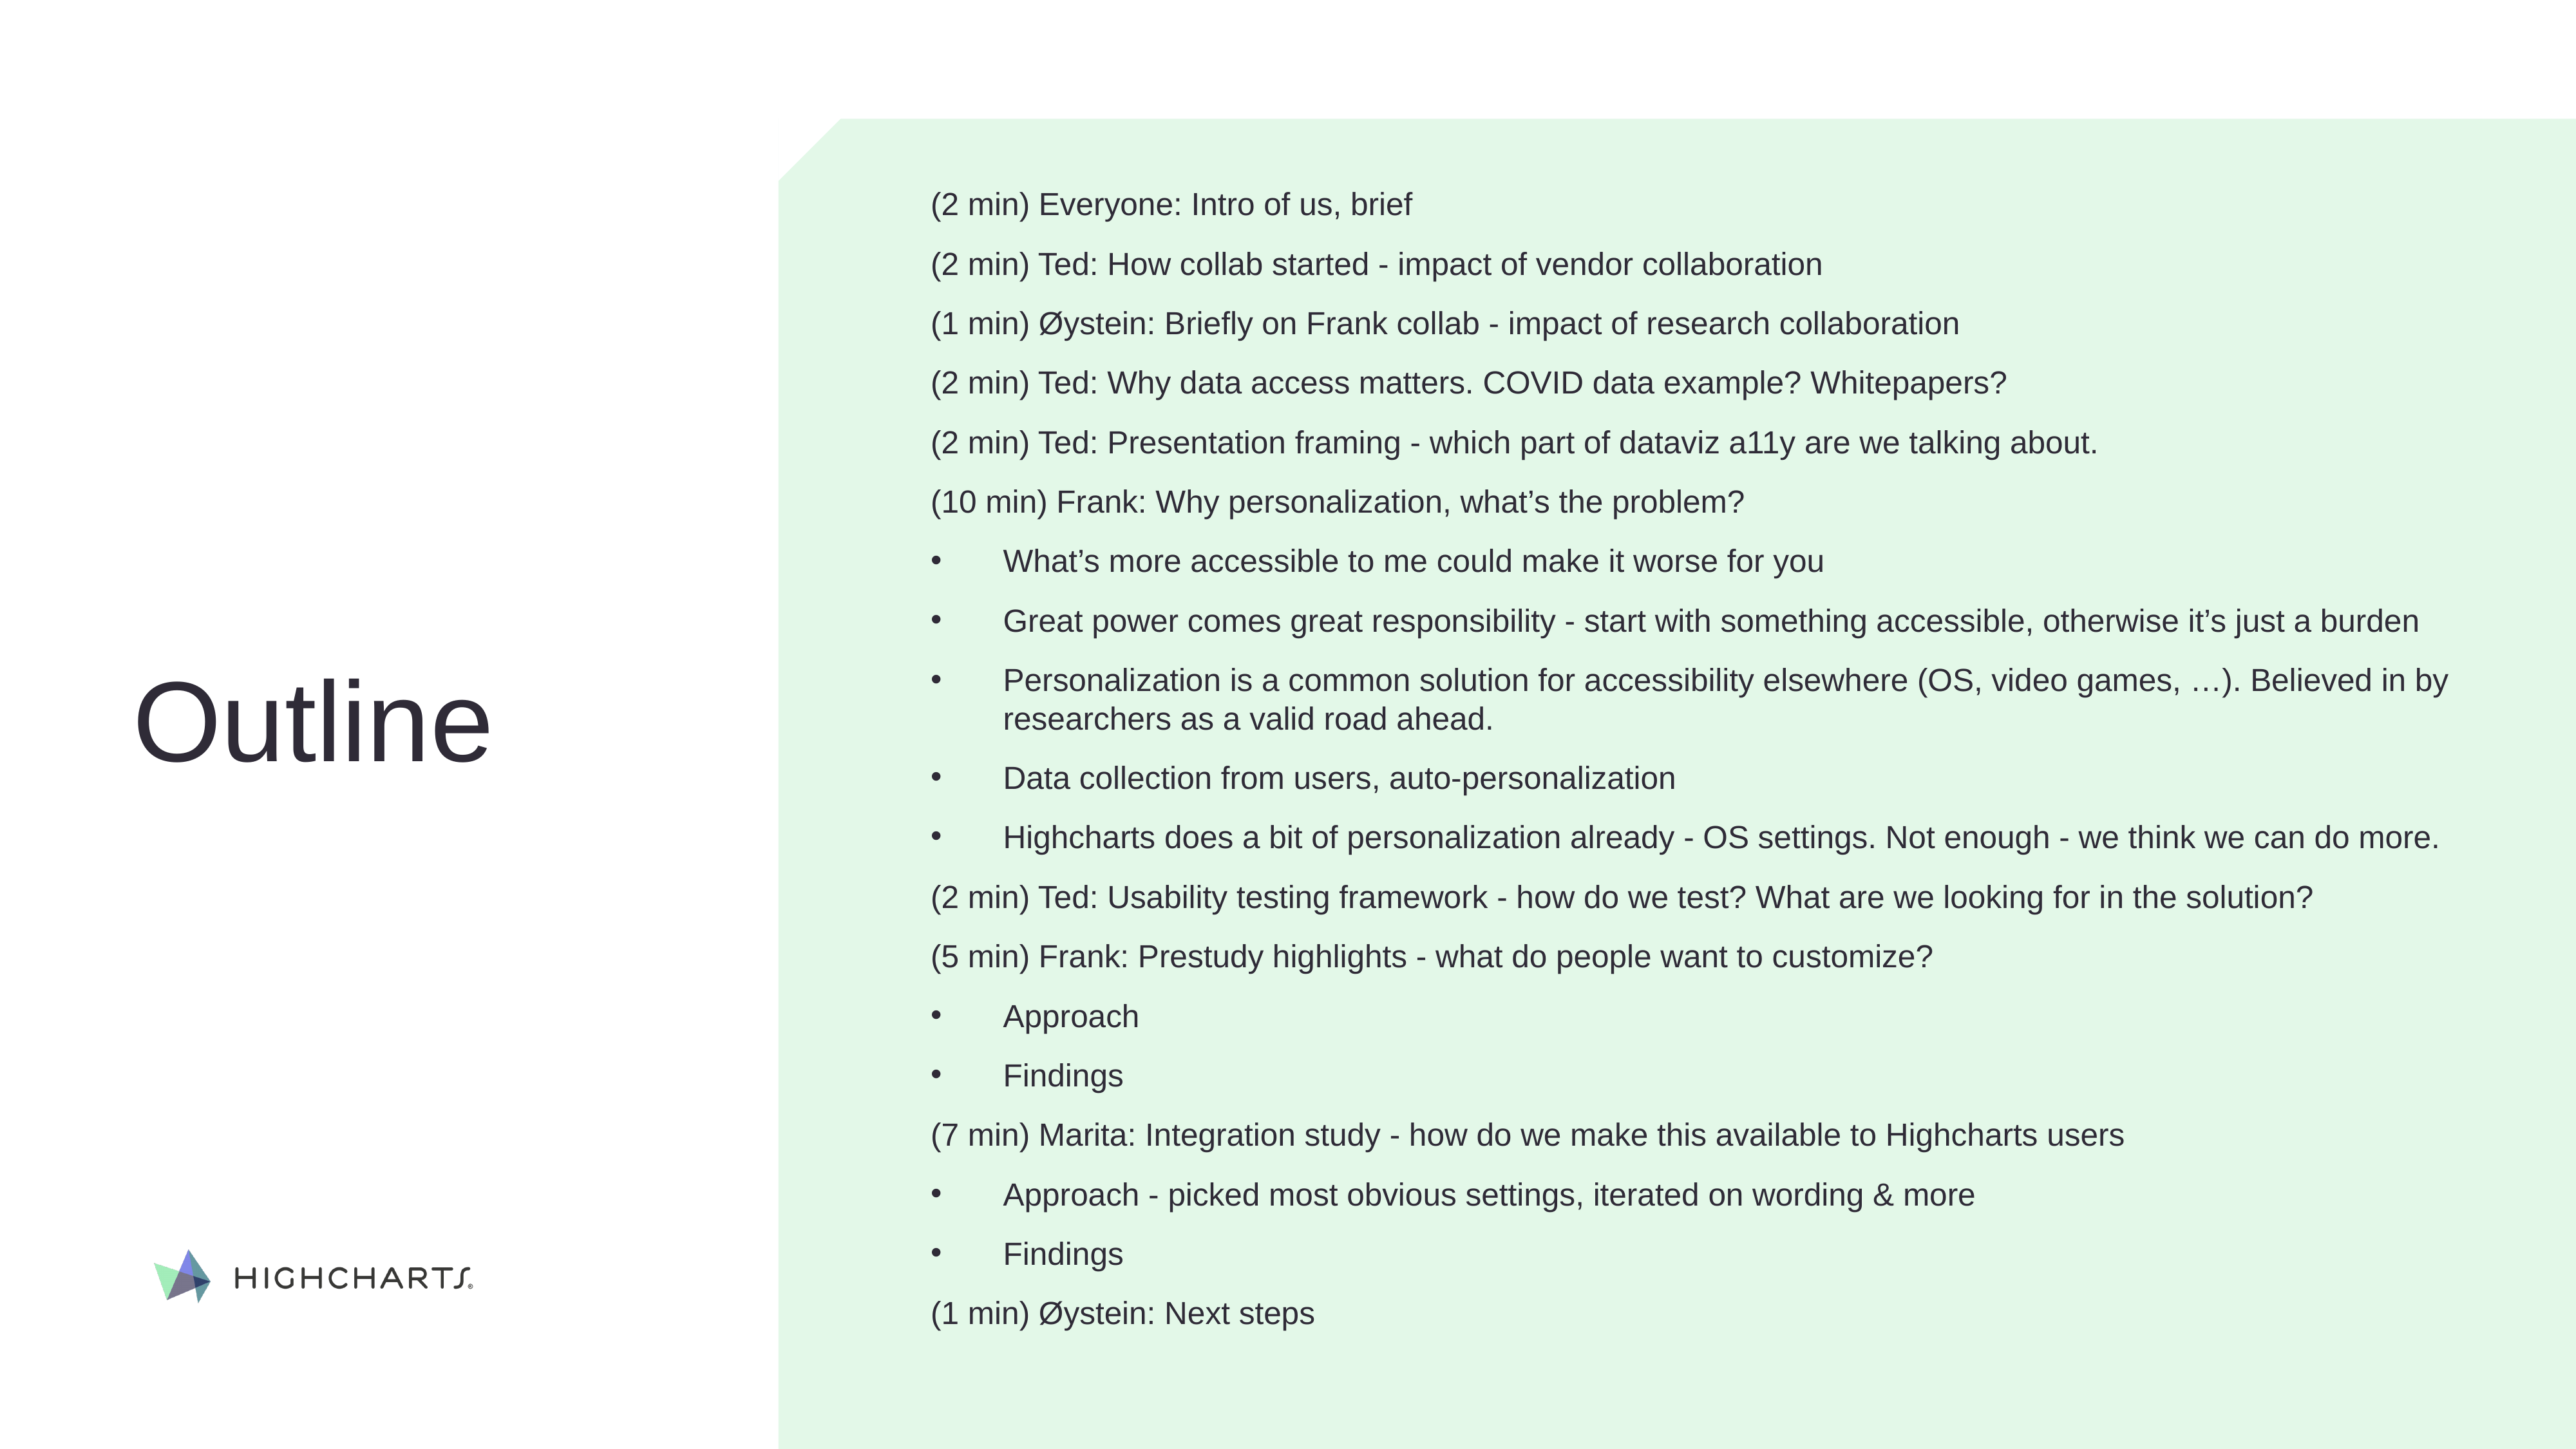

# Outline
(2 min) Everyone: Intro of us, brief
(2 min) Ted: How collab started - impact of vendor collaboration
(1 min) Øystein: Briefly on Frank collab - impact of research collaboration
(2 min) Ted: Why data access matters. COVID data example? Whitepapers?
(2 min) Ted: Presentation framing - which part of dataviz a11y are we talking about.
(10 min) Frank: Why personalization, what’s the problem?
What’s more accessible to me could make it worse for you
Great power comes great responsibility - start with something accessible, otherwise it’s just a burden
Personalization is a common solution for accessibility elsewhere (OS, video games, …). Believed in by researchers as a valid road ahead.
Data collection from users, auto-personalization
Highcharts does a bit of personalization already - OS settings. Not enough - we think we can do more.
(2 min) Ted: Usability testing framework - how do we test? What are we looking for in the solution?
(5 min) Frank: Prestudy highlights - what do people want to customize?
Approach
Findings
(7 min) Marita: Integration study - how do we make this available to Highcharts users
Approach - picked most obvious settings, iterated on wording & more
Findings
(1 min) Øystein: Next steps